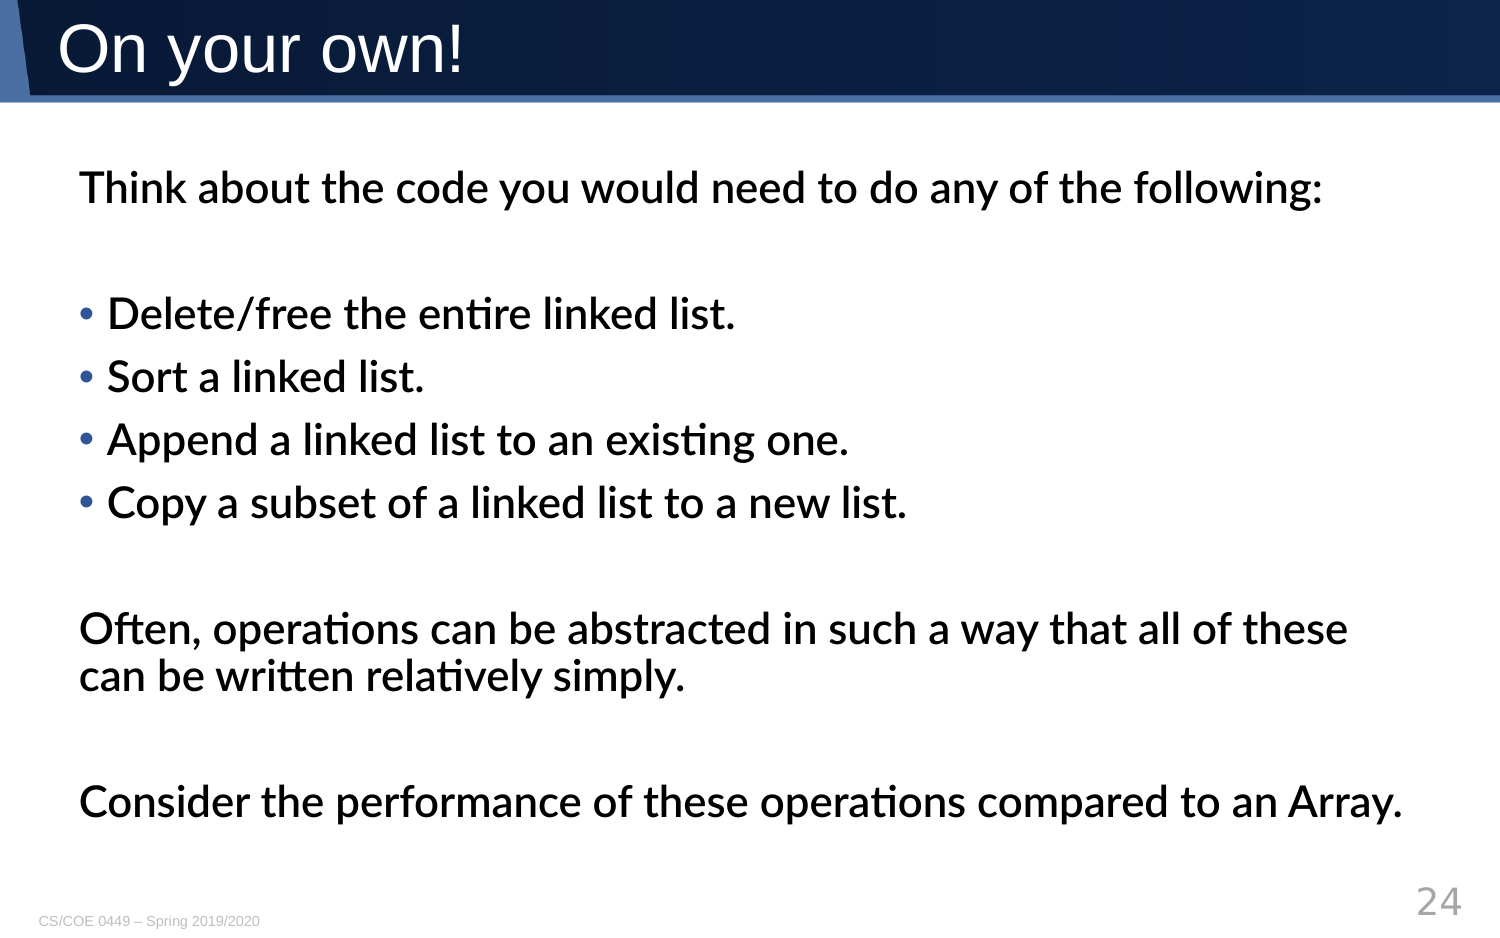

# On your own!
Think about the code you would need to do any of the following:

Delete/free the entire linked list.
Sort a linked list.
Append a linked list to an existing one.
Copy a subset of a linked list to a new list.

Often, operations can be abstracted in such a way that all of these can be written relatively simply.

Consider the performance of these operations compared to an Array.
24
CS/COE 0449 – Spring 2019/2020